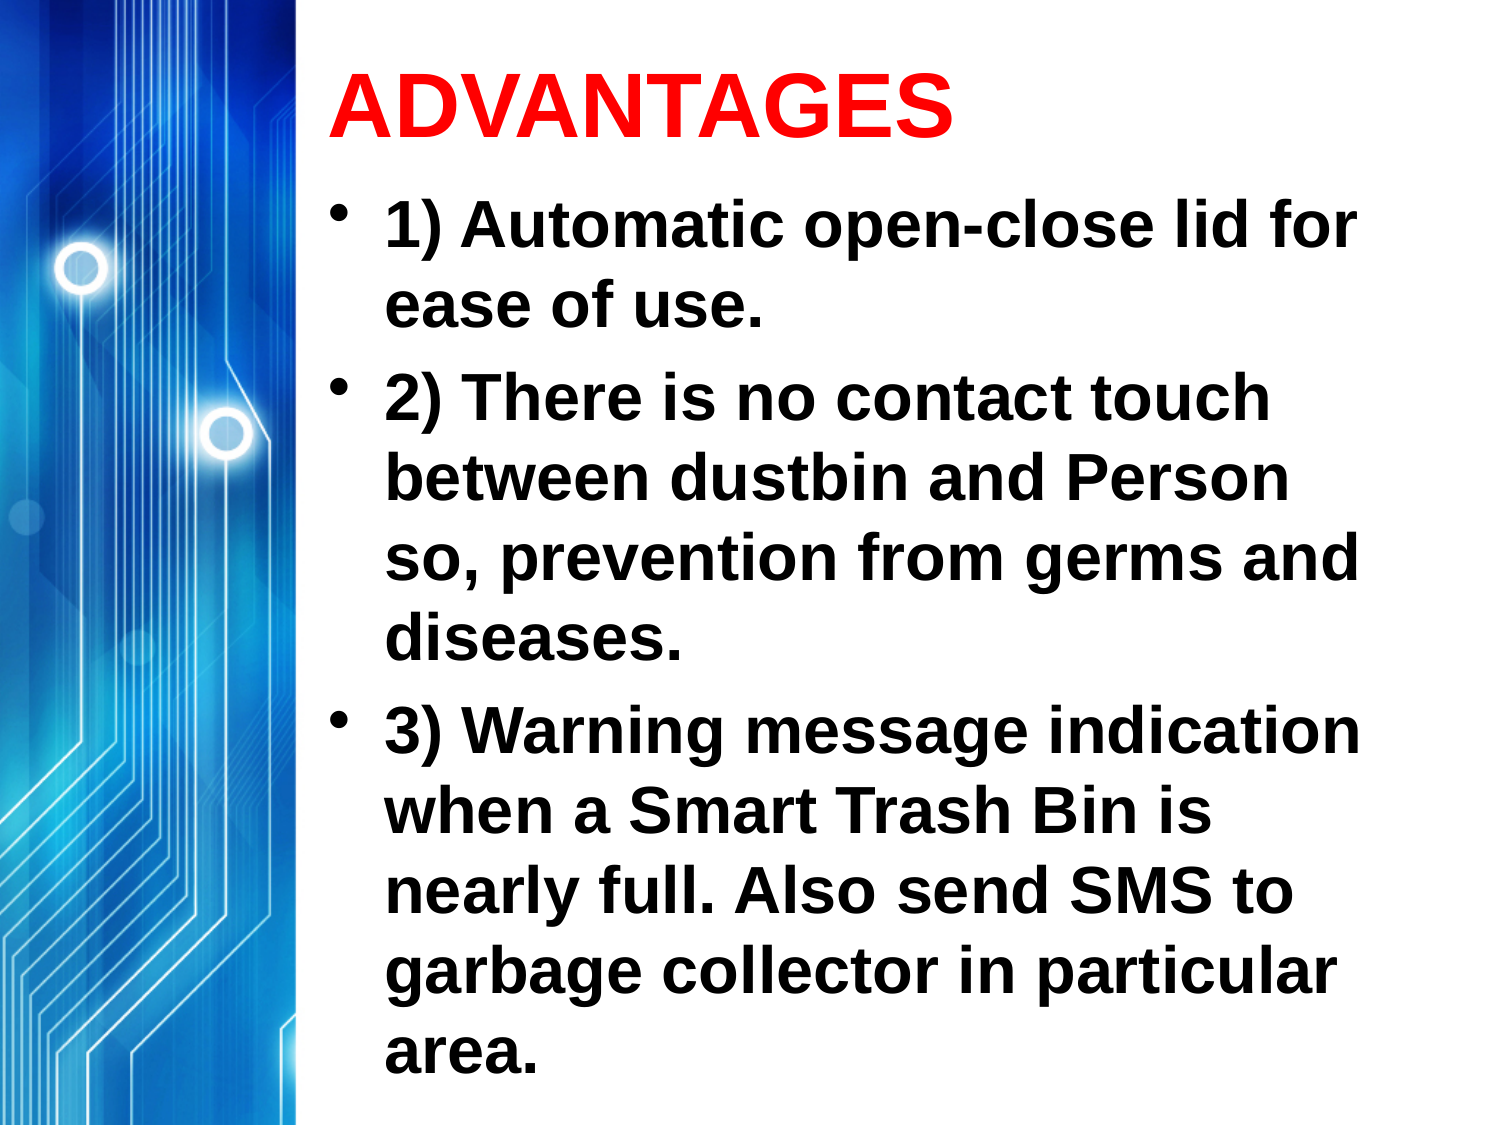

# ADVANTAGES

1) Automatic open-close lid for ease of use.
2) There is no contact touch between dustbin and Person so, prevention from germs and diseases.
3) Warning message indication when a Smart Trash Bin is nearly full. Also send SMS to garbage collector in particular area.